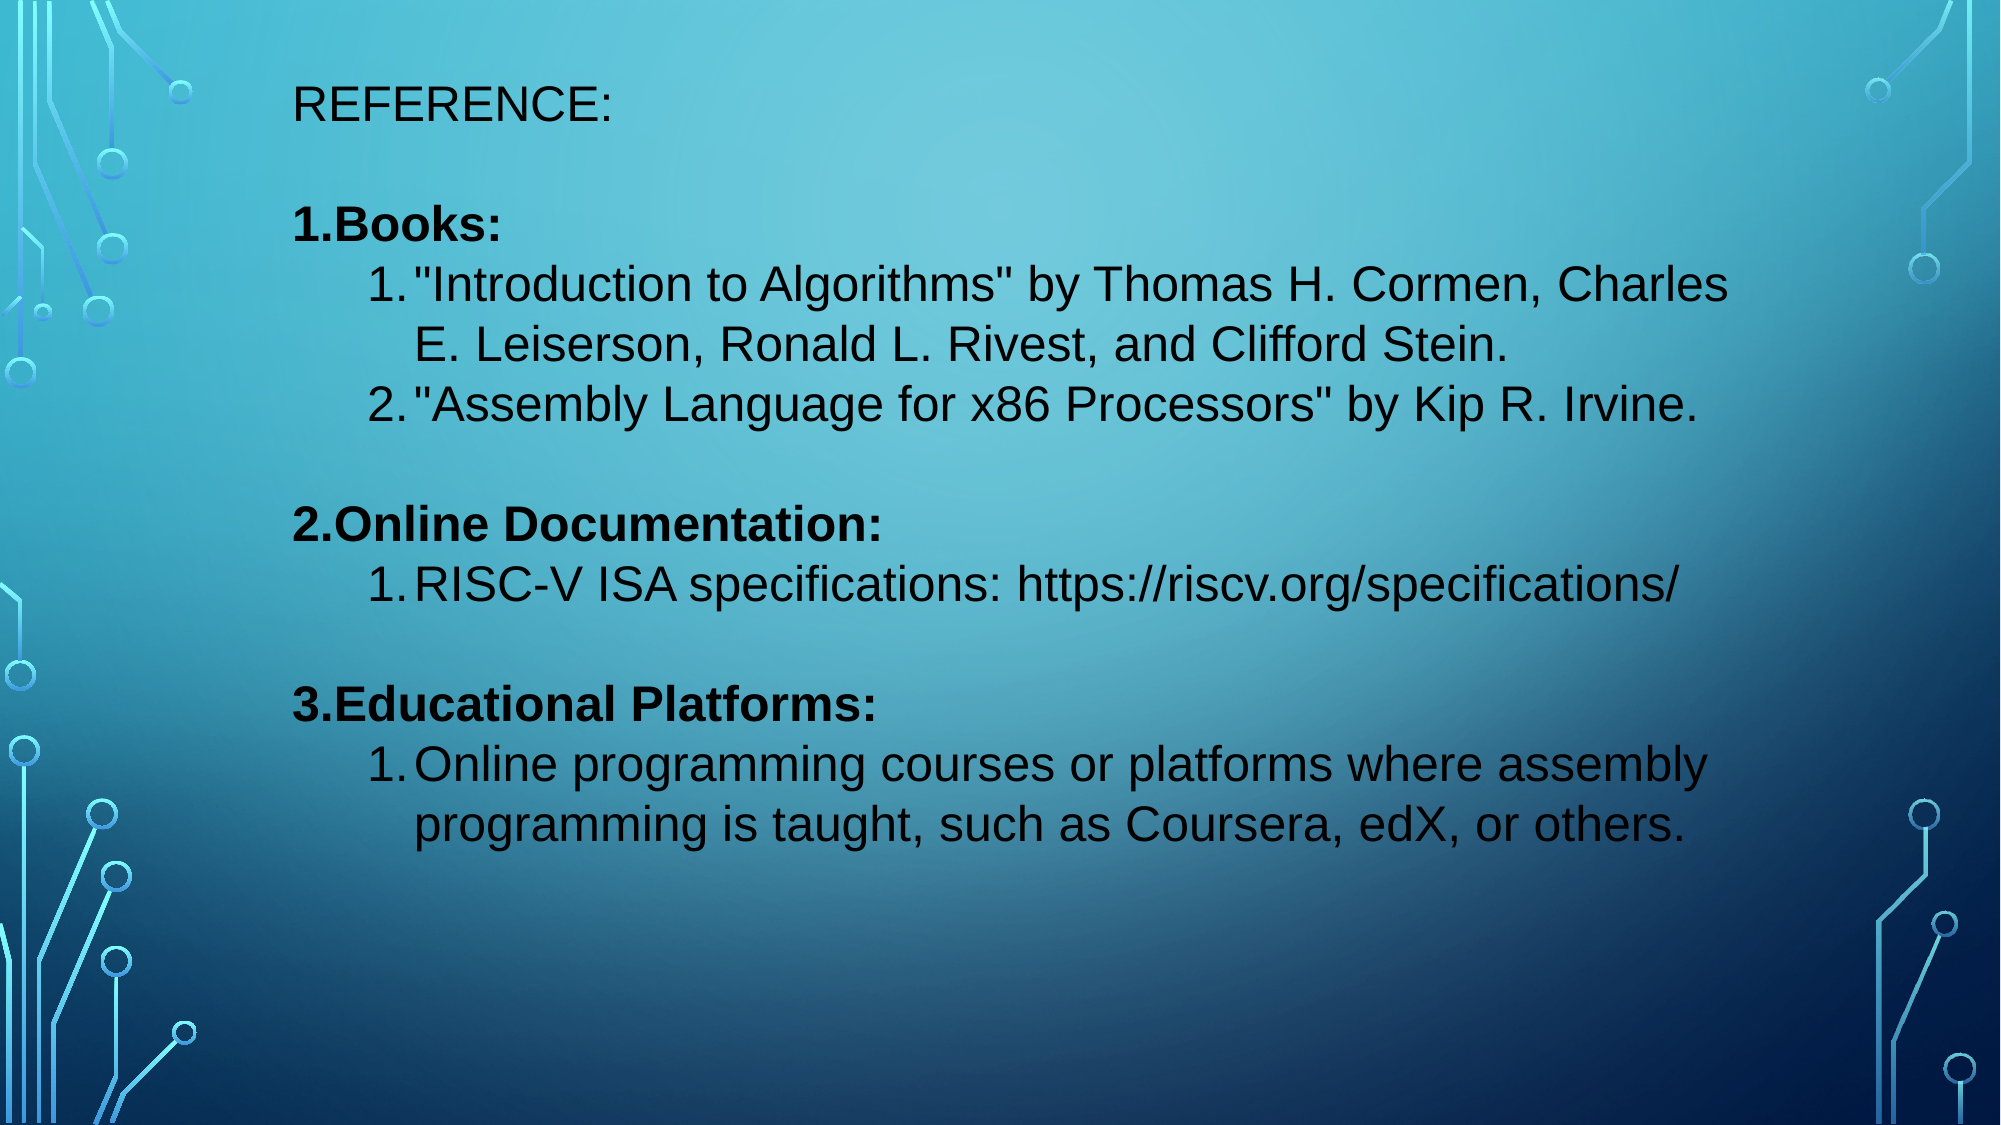

REFERENCE:

Books:
"Introduction to Algorithms" by Thomas H. Cormen, Charles E. Leiserson, Ronald L. Rivest, and Clifford Stein.
"Assembly Language for x86 Processors" by Kip R. Irvine.

Online Documentation:
RISC-V ISA specifications: https://riscv.org/specifications/

Educational Platforms:
Online programming courses or platforms where assembly programming is taught, such as Coursera, edX, or others.